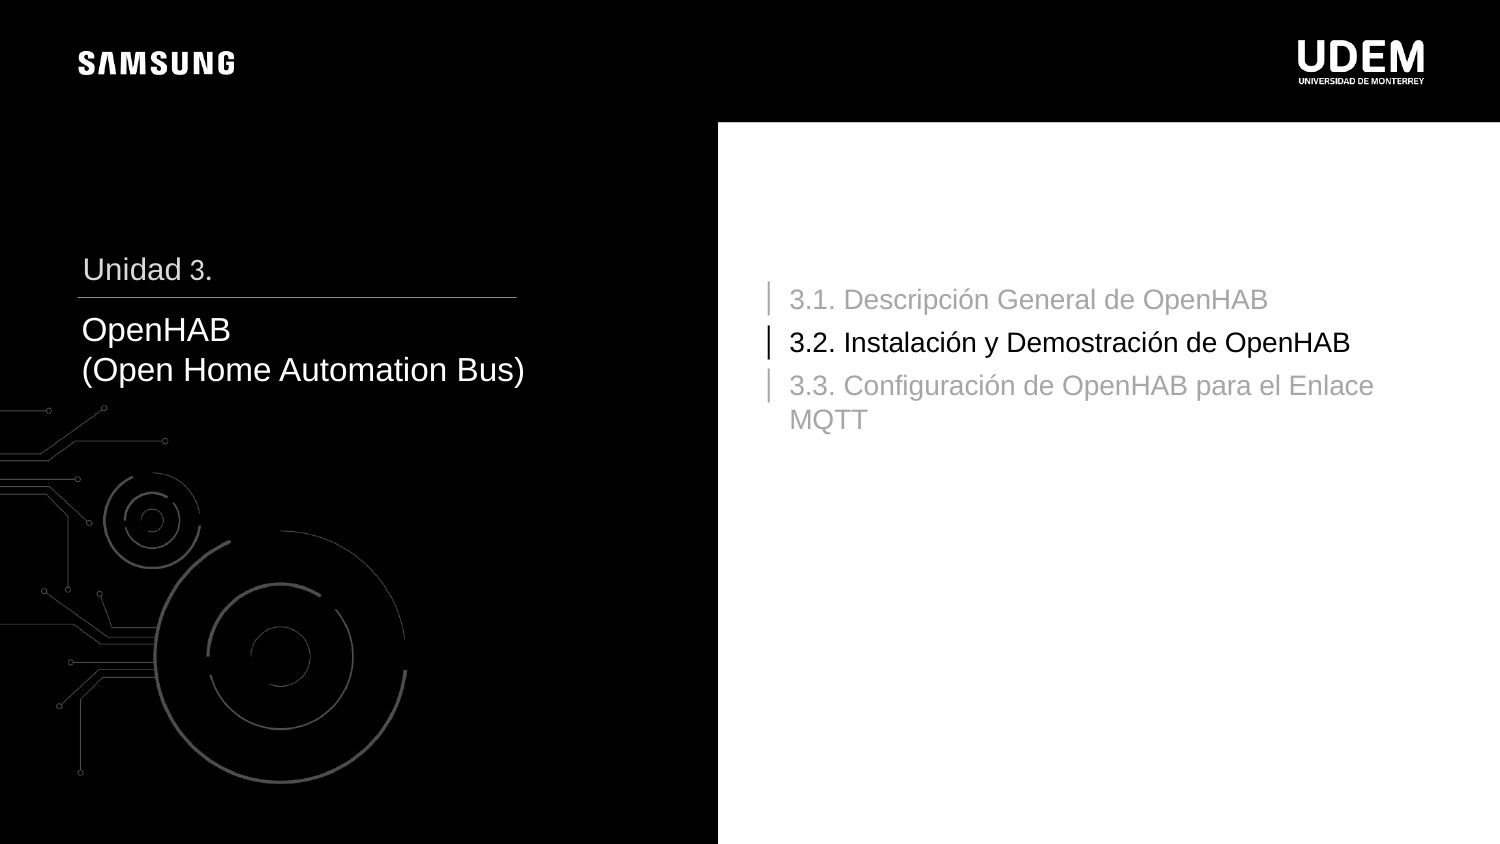

Unidad 3.
3.1. Descripción General de OpenHAB
3.2. Instalación y Demostración de OpenHAB
3.3. Configuración de OpenHAB para el Enlace MQTT
OpenHAB
(Open Home Automation Bus)